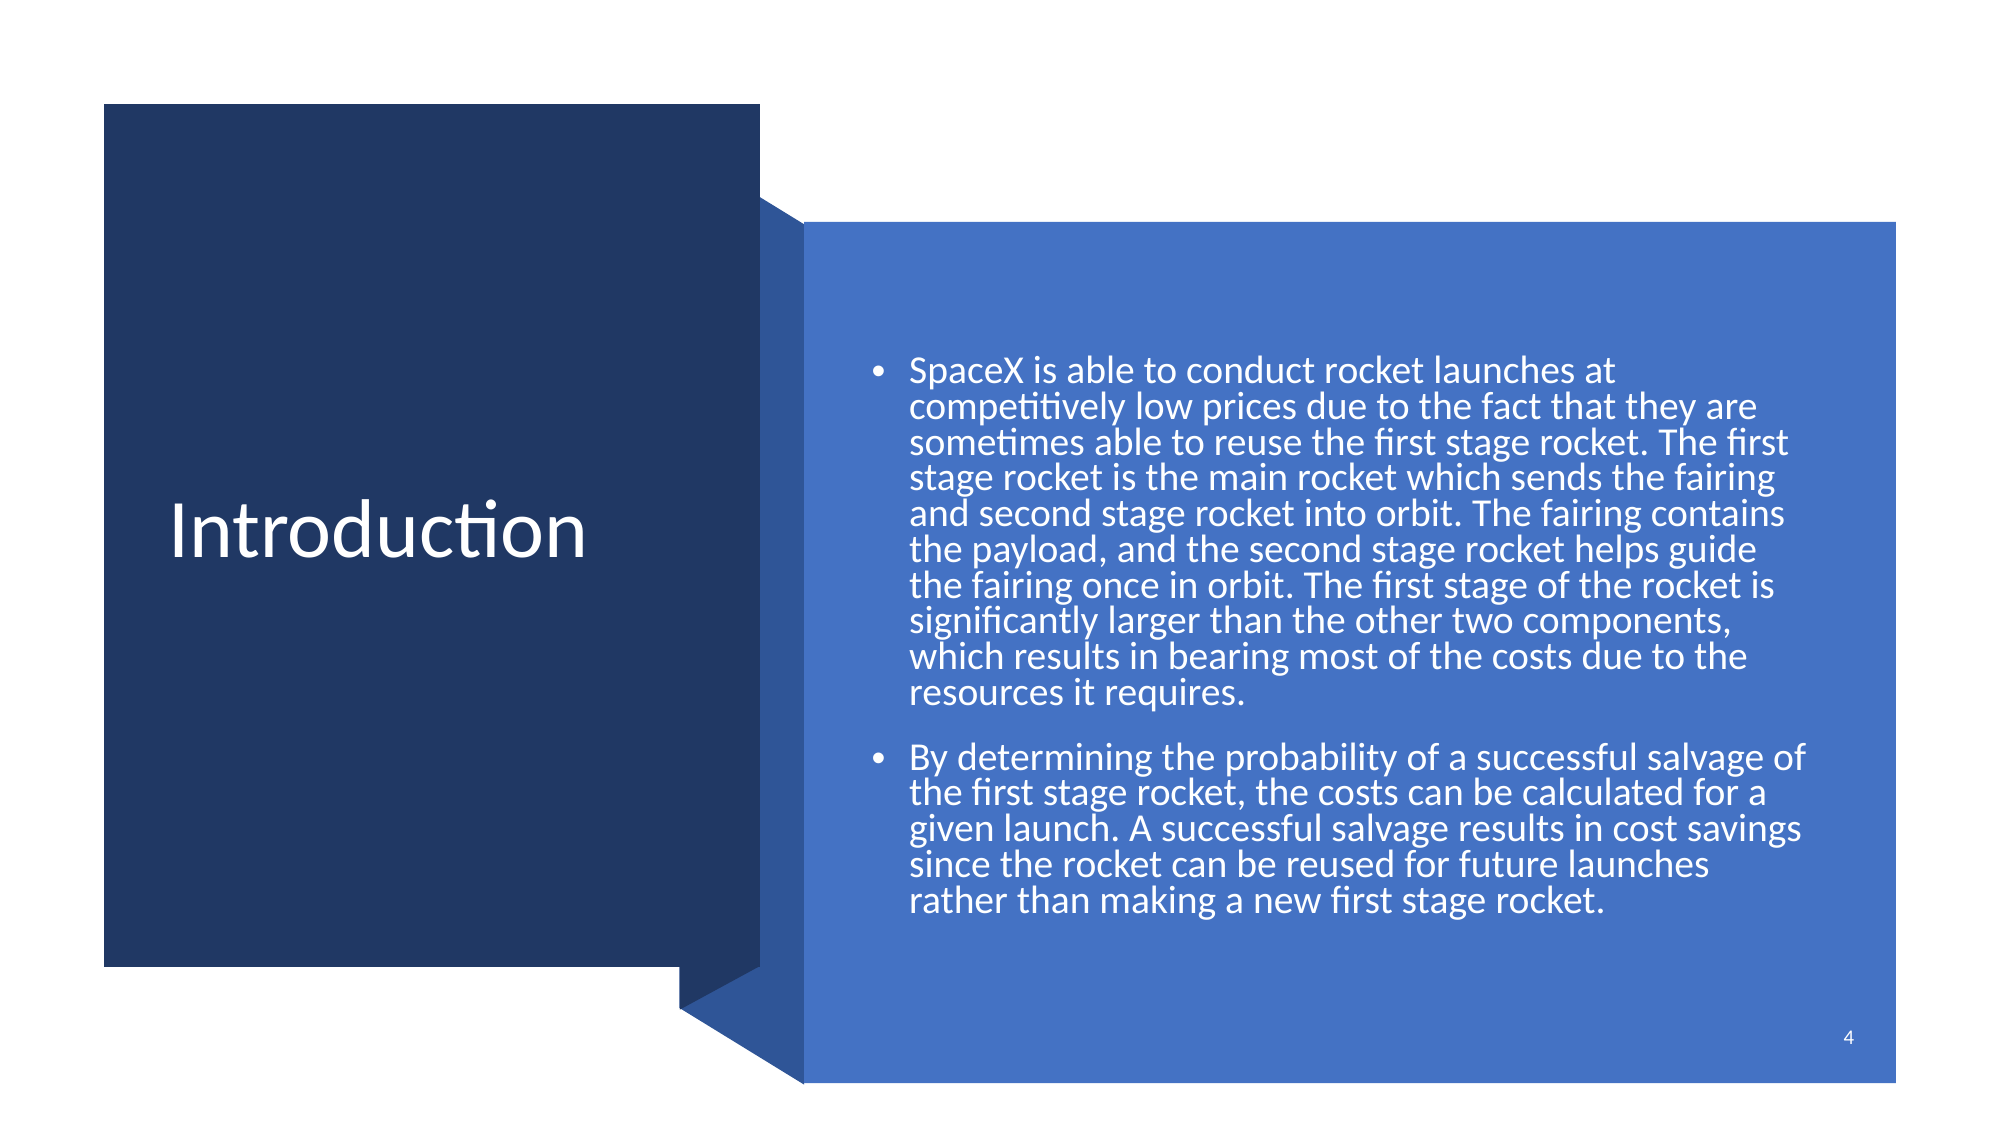

Introduction

SpaceX is able to conduct rocket launches at competitively low prices due to the fact that they are sometimes able to reuse the first stage rocket. The first stage rocket is the main rocket which sends the fairing and second stage rocket into orbit. The fairing contains the payload, and the second stage rocket helps guide the fairing once in orbit. The first stage of the rocket is significantly larger than the other two components, which results in bearing most of the costs due to the resources it requires.
By determining the probability of a successful salvage of the first stage rocket, the costs can be calculated for a given launch. A successful salvage results in cost savings since the rocket can be reused for future launches rather than making a new first stage rocket.
4